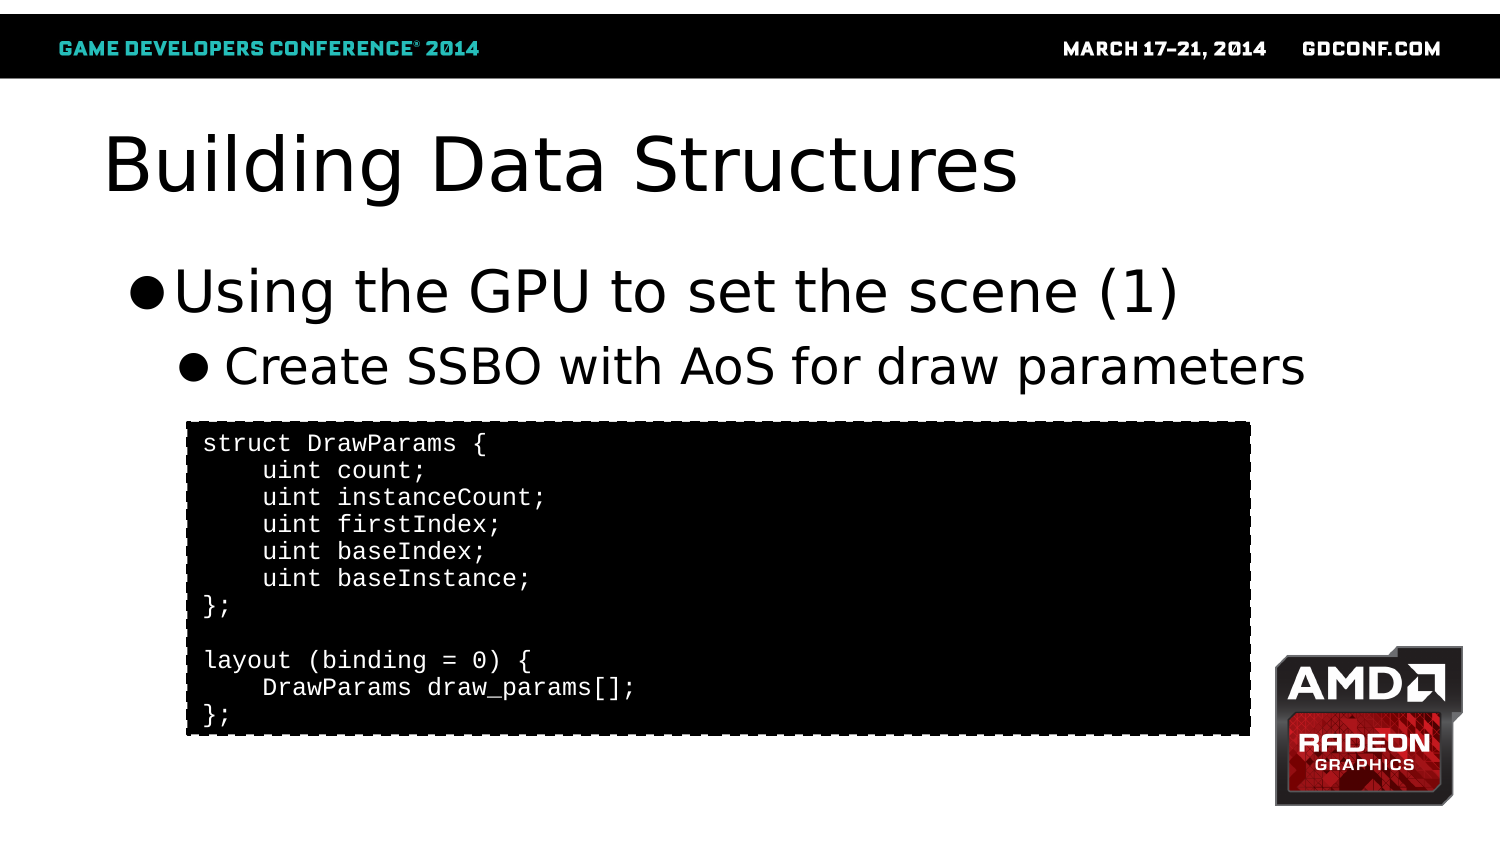

# Building Data Structures
Using the GPU to set the scene (1)
Create SSBO with AoS for draw parameters
struct DrawParams {
    uint count;
    uint instanceCount;
    uint firstIndex;
    uint baseIndex;
    uint baseInstance;
};

layout (binding = 0) {
    DrawParams draw_params[];
};